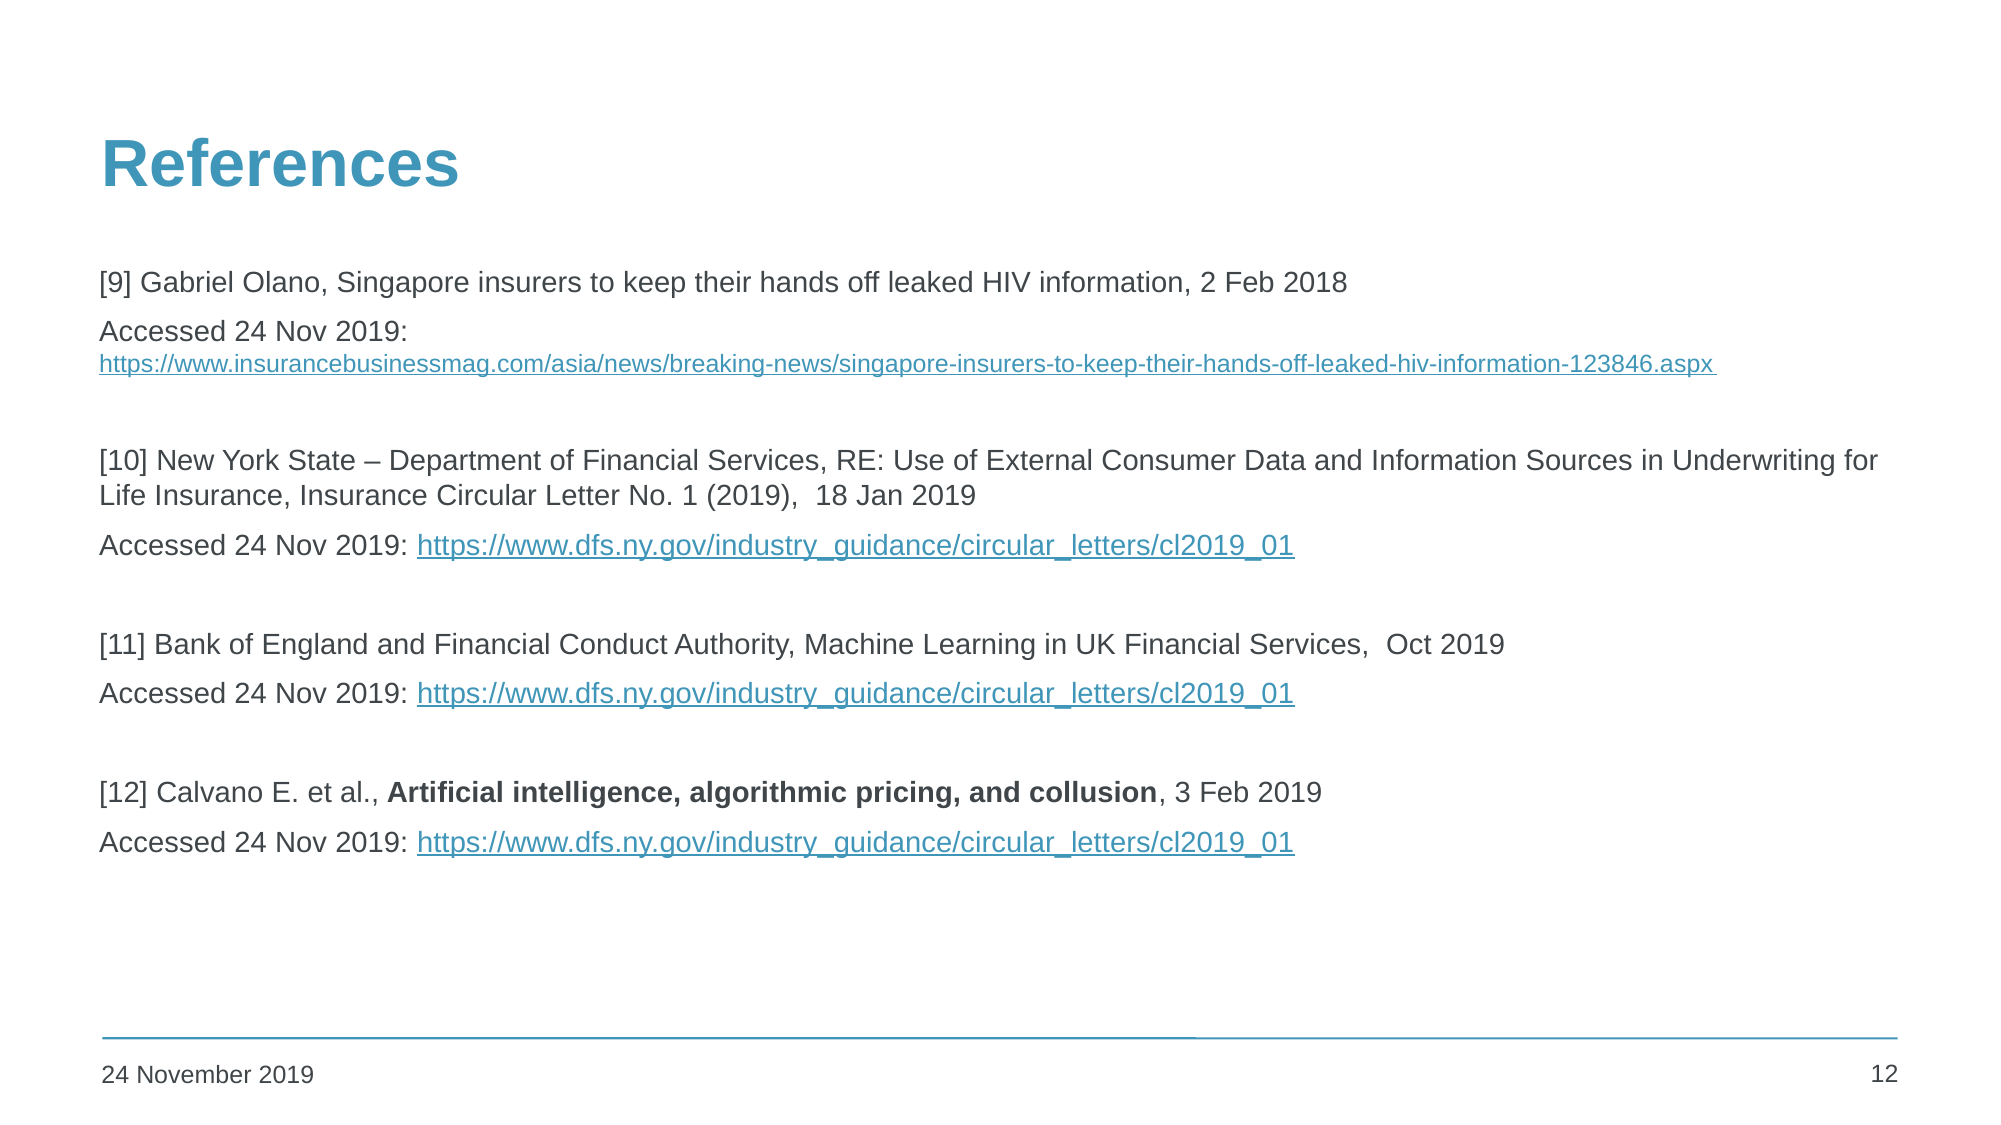

# References
[9] Gabriel Olano, Singapore insurers to keep their hands off leaked HIV information, 2 Feb 2018
Accessed 24 Nov 2019: https://www.insurancebusinessmag.com/asia/news/breaking-news/singapore-insurers-to-keep-their-hands-off-leaked-hiv-information-123846.aspx

[10] New York State – Department of Financial Services, RE: Use of External Consumer Data and Information Sources in Underwriting for Life Insurance, Insurance Circular Letter No. 1 (2019),  18 Jan 2019
Accessed 24 Nov 2019: https://www.dfs.ny.gov/industry_guidance/circular_letters/cl2019_01

[11] Bank of England and Financial Conduct Authority, Machine Learning in UK Financial Services,  Oct 2019
Accessed 24 Nov 2019: https://www.dfs.ny.gov/industry_guidance/circular_letters/cl2019_01

[12] Calvano E. et al., Artificial intelligence, algorithmic pricing, and collusion, 3 Feb 2019
Accessed 24 Nov 2019: https://www.dfs.ny.gov/industry_guidance/circular_letters/cl2019_01

12
24 November 2019